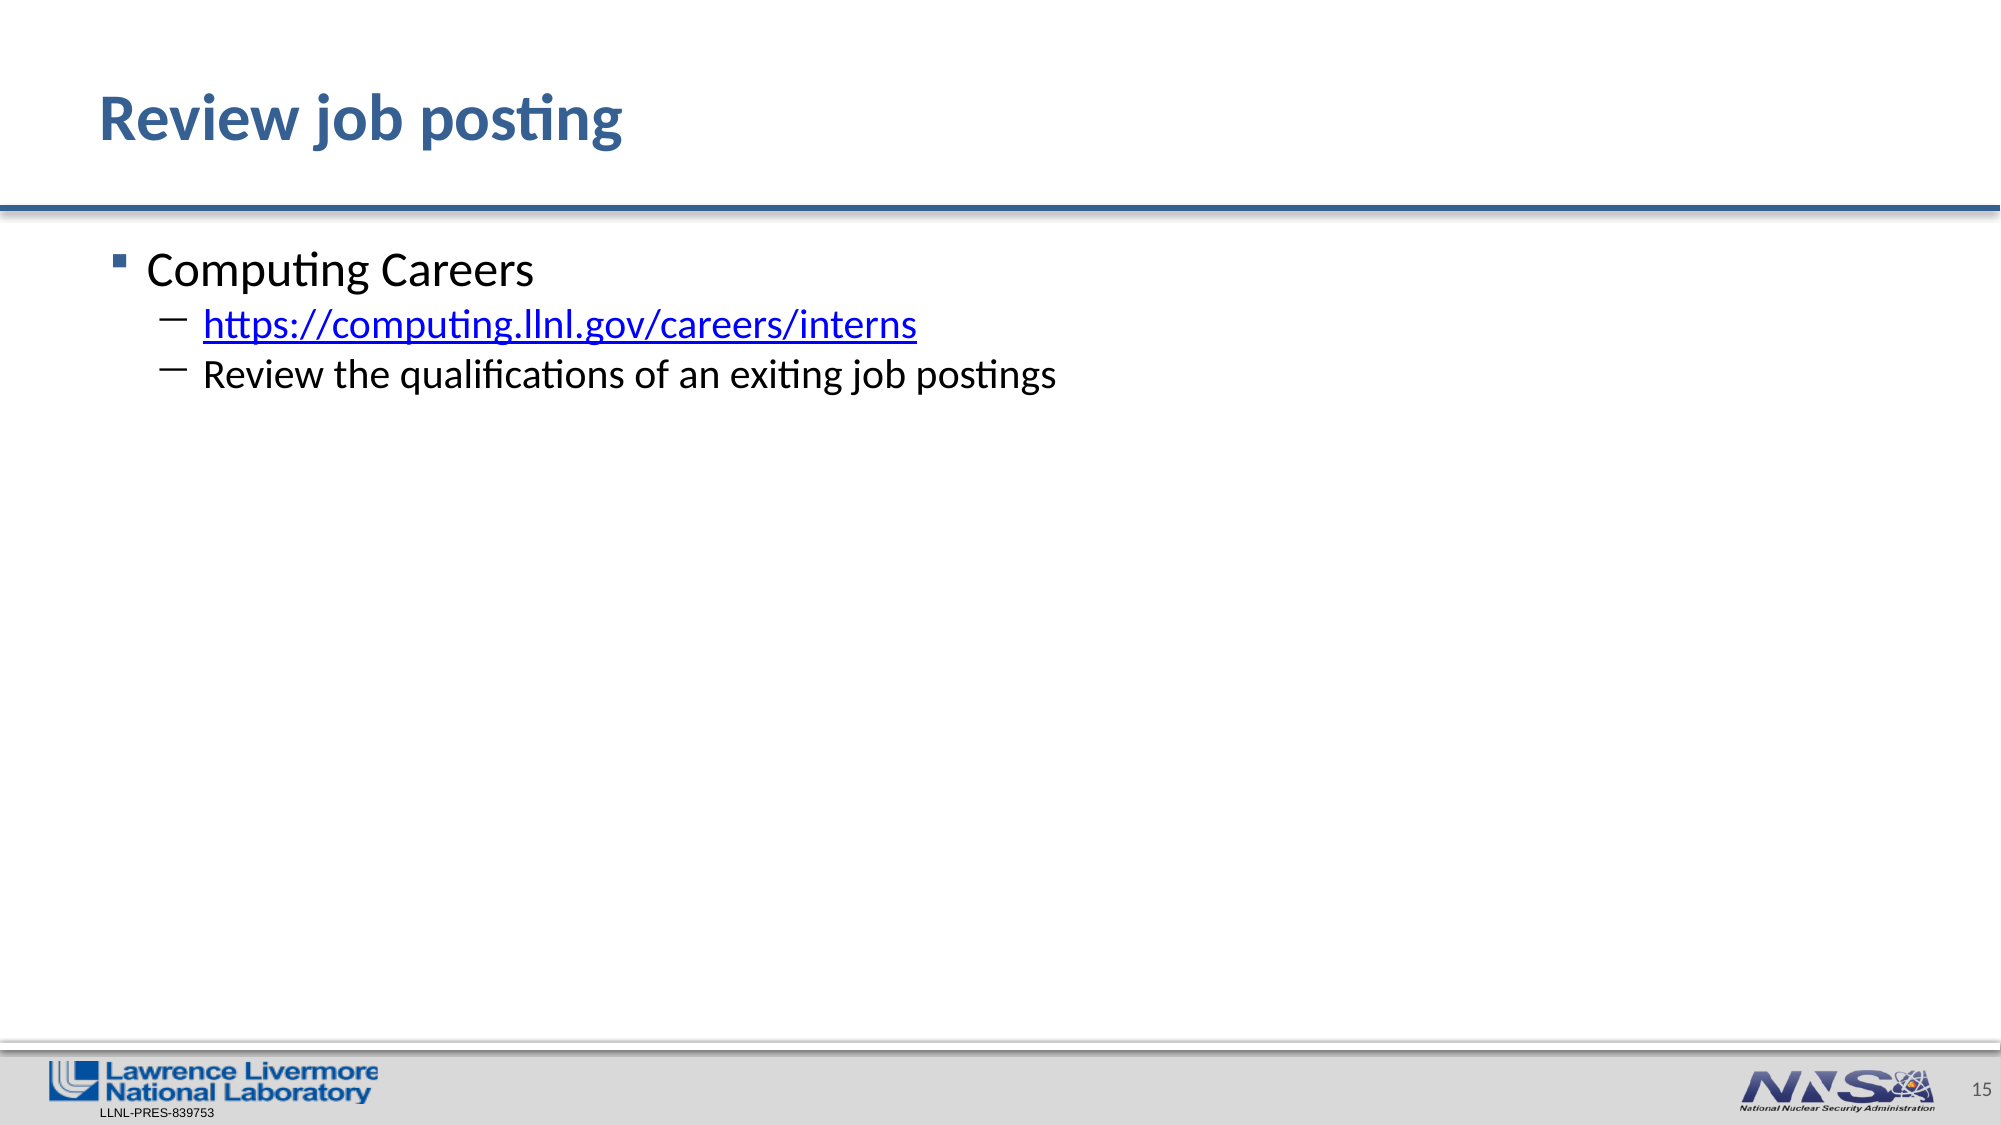

# Review job posting
Computing Careers
https://computing.llnl.gov/careers/interns
Review the qualifications of an exiting job postings